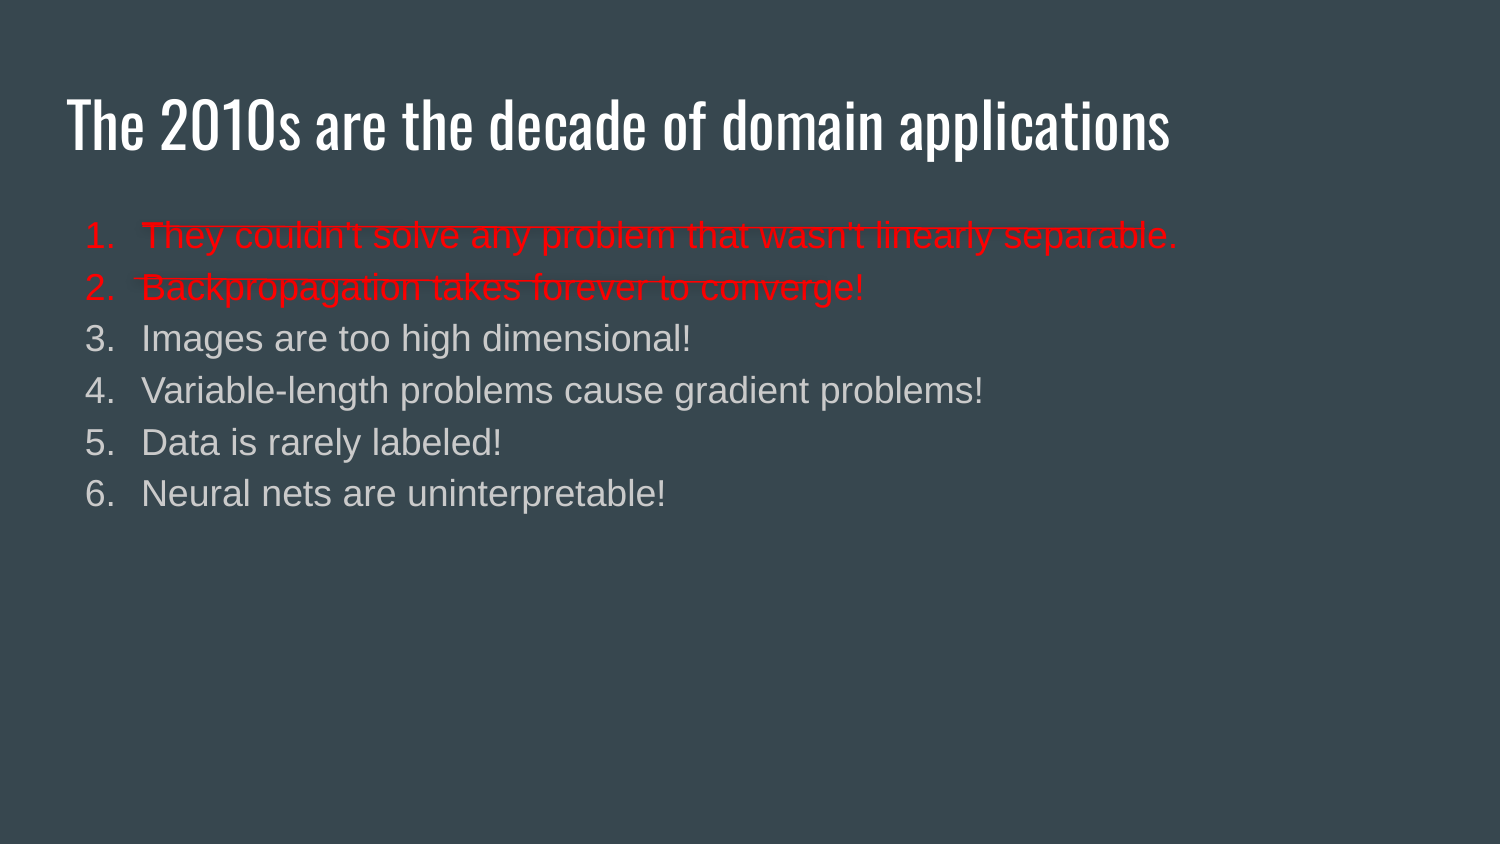

# The 2010s are the decade of domain applications
They couldn't solve any problem that wasn't linearly separable.
Backpropagation takes forever to converge!
Images are too high dimensional!
Variable-length problems cause gradient problems!
Data is rarely labeled!
Neural nets are uninterpretable!